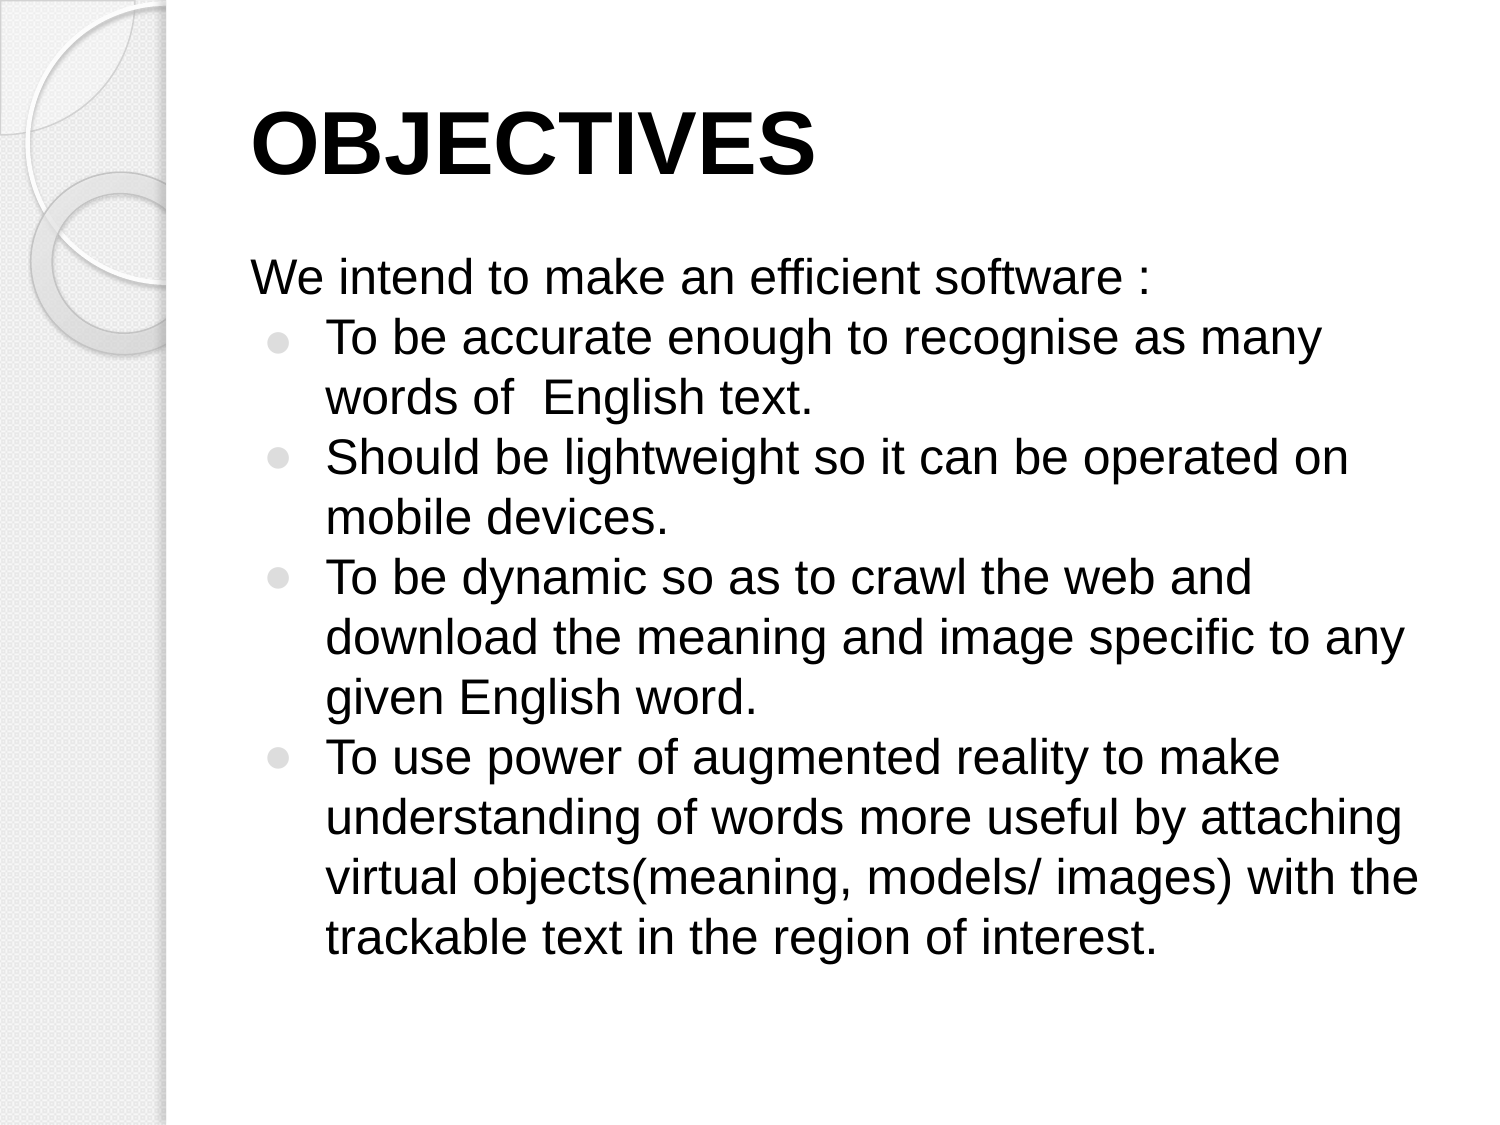

# OBJECTIVES
We intend to make an efficient software :
To be accurate enough to recognise as many words of  English text.
Should be lightweight so it can be operated on mobile devices.
To be dynamic so as to crawl the web and download the meaning and image specific to any given English word.
To use power of augmented reality to make understanding of words more useful by attaching virtual objects(meaning, models/ images) with the trackable text in the region of interest.